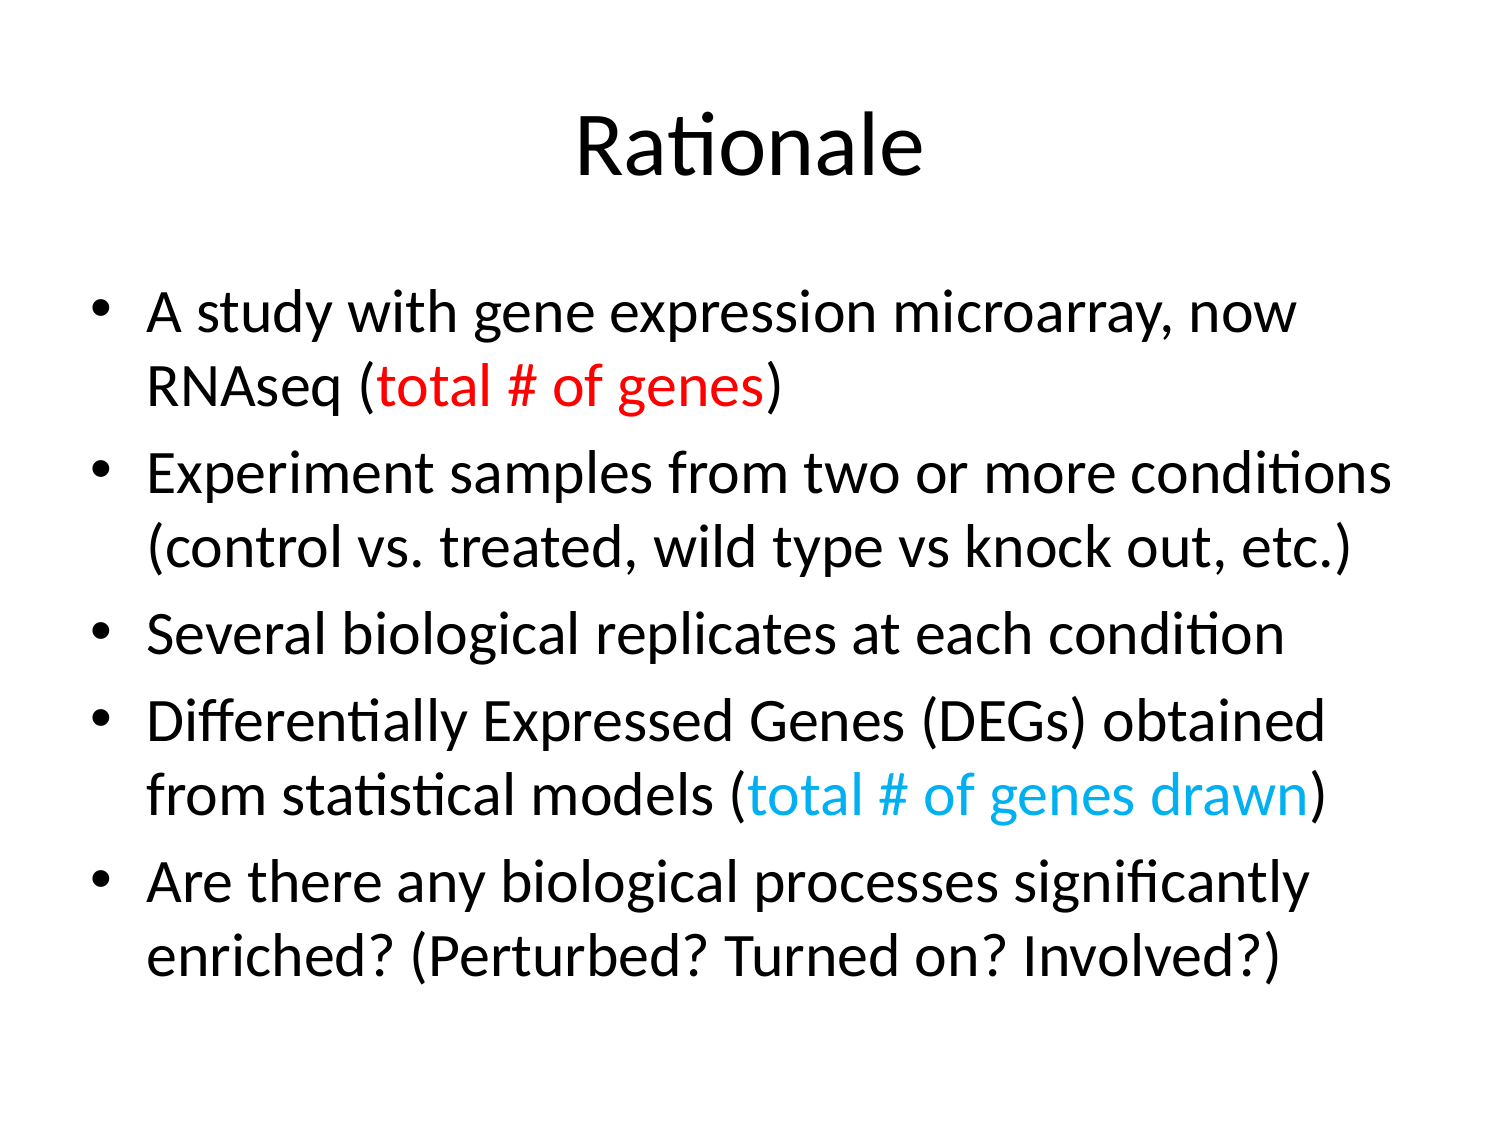

# Rationale
A study with gene expression microarray, now RNAseq (total # of genes)
Experiment samples from two or more conditions (control vs. treated, wild type vs knock out, etc.)
Several biological replicates at each condition
Differentially Expressed Genes (DEGs) obtained from statistical models (total # of genes drawn)
Are there any biological processes significantly enriched? (Perturbed? Turned on? Involved?)